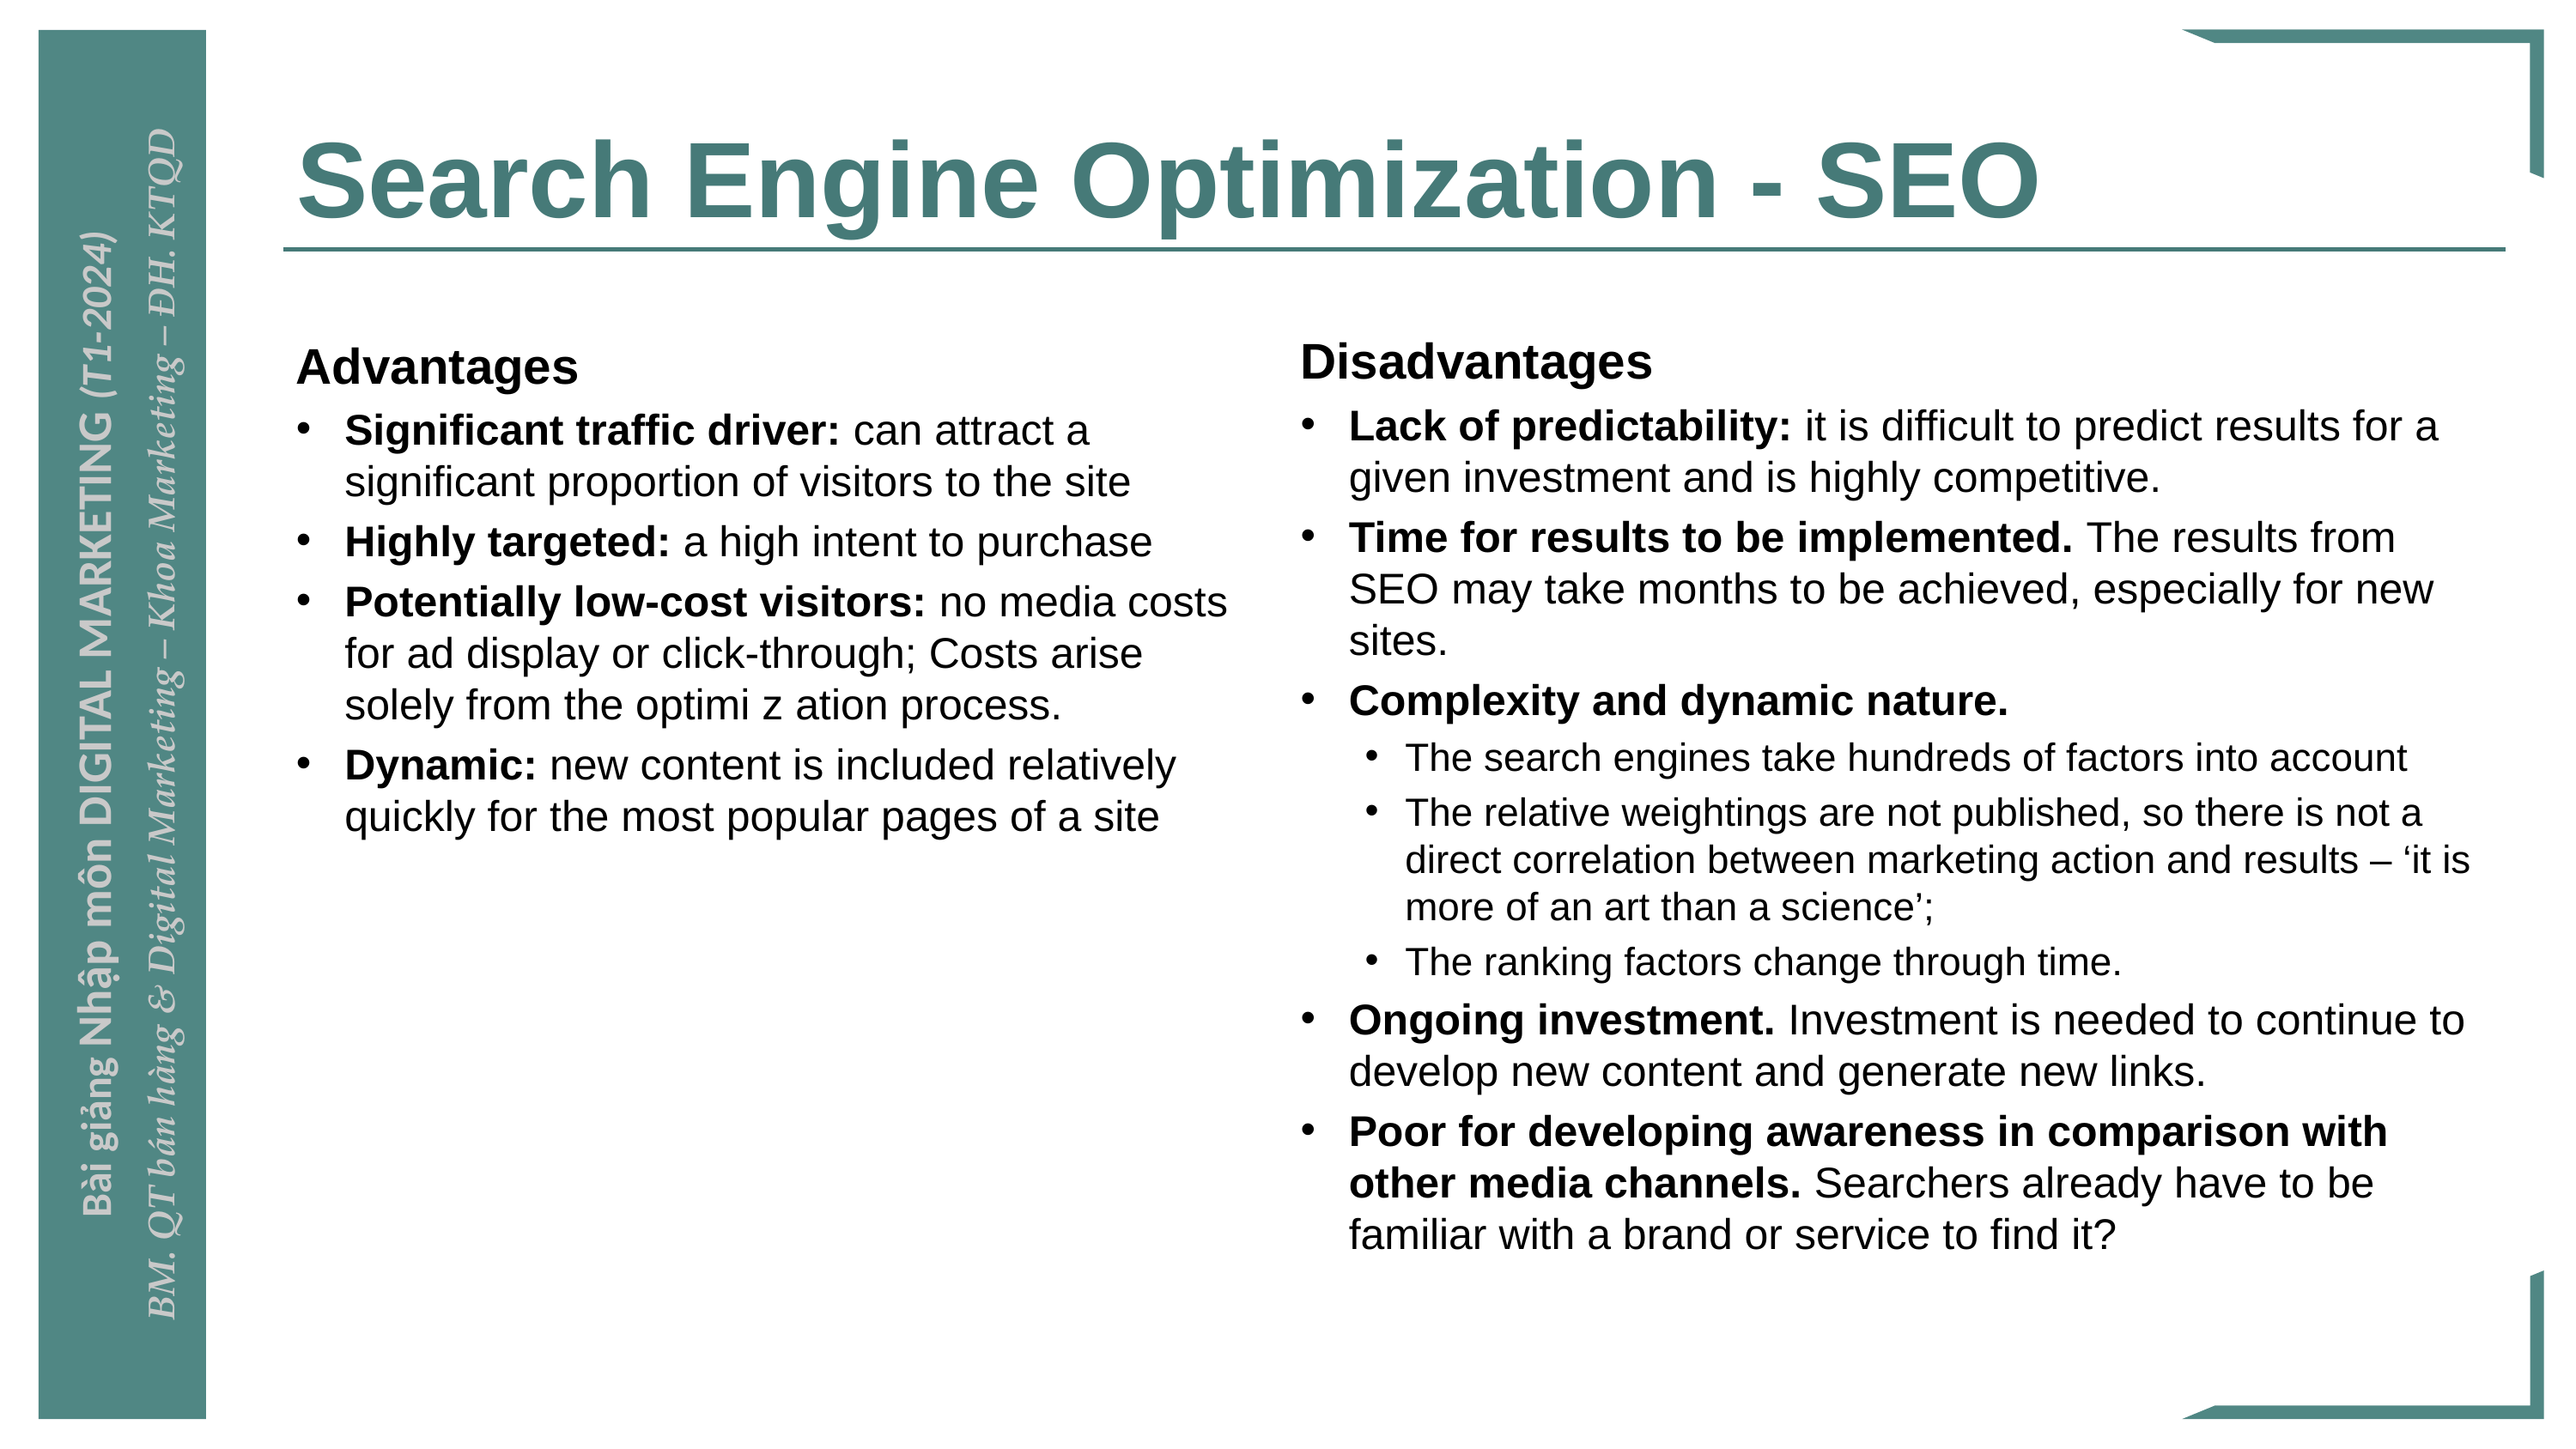

# Search Engine Optimization - SEO
Disadvantages
Lack of predictability: it is difficult to predict results for a given investment and is highly competitive.
Time for results to be implemented. The results from SEO may take months to be achieved, especially for new sites.
Complexity and dynamic nature.
The search engines take hundreds of factors into account
The relative weightings are not published, so there is not a direct correlation between marketing action and results – ‘it is more of an art than a science’;
The ranking factors change through time.
Ongoing investment. Investment is needed to continue to develop new content and generate new links.
Poor for developing awareness in comparison with other media channels. Searchers already have to be familiar with a brand or service to find it?
Advantages
Significant traffic driver: can attract a significant proportion of visitors to the site
Highly targeted: a high intent to purchase
Potentially low-cost visitors: no media costs for ad display or click-through; Costs arise solely from the optimi z ation process.
Dynamic: new content is included relatively quickly for the most popular pages of a site